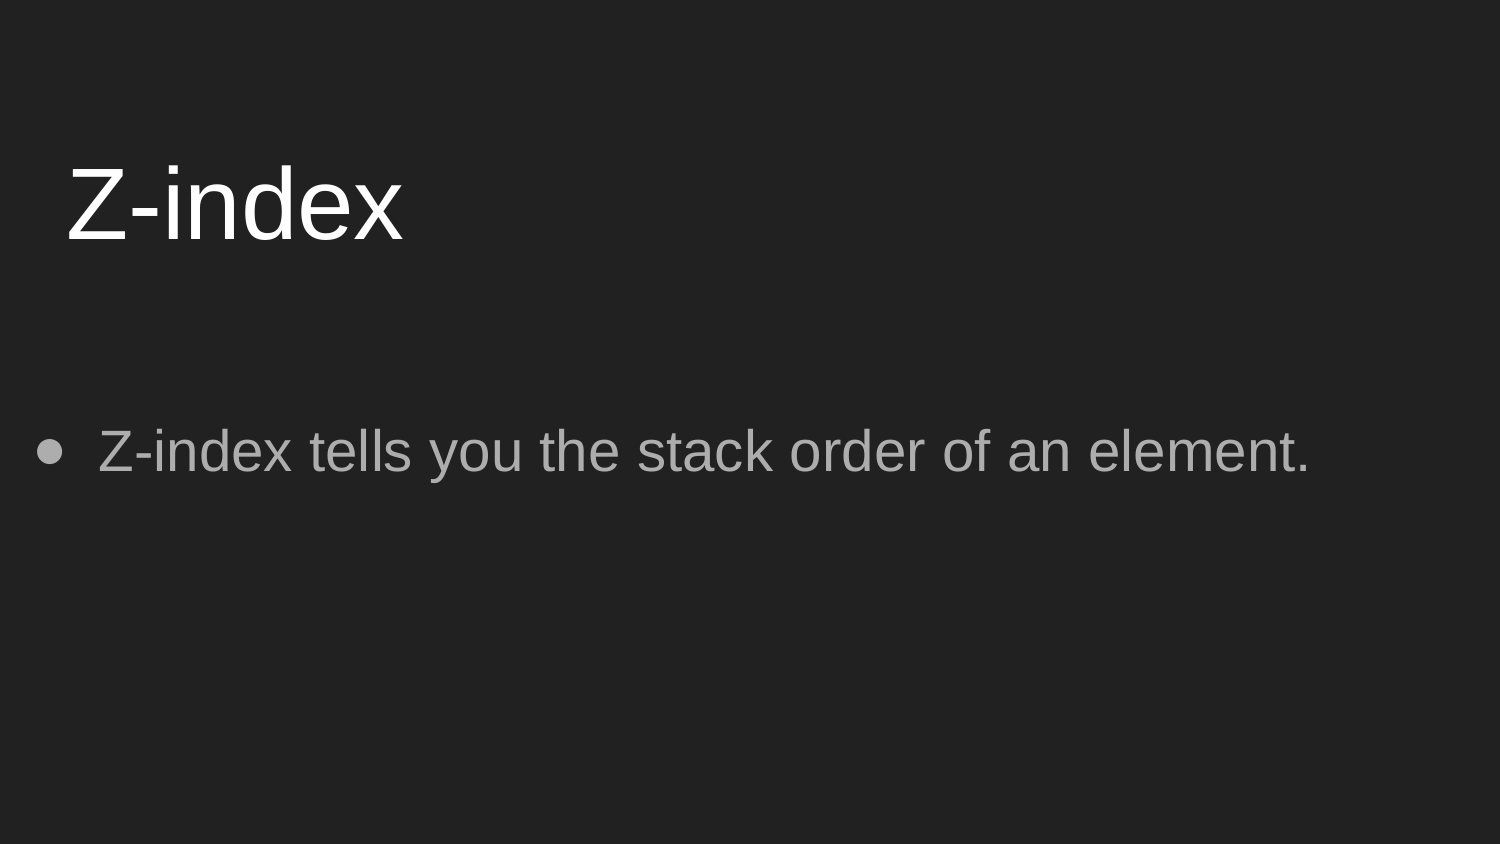

# Z-index

Z-index tells you the stack order of an element.